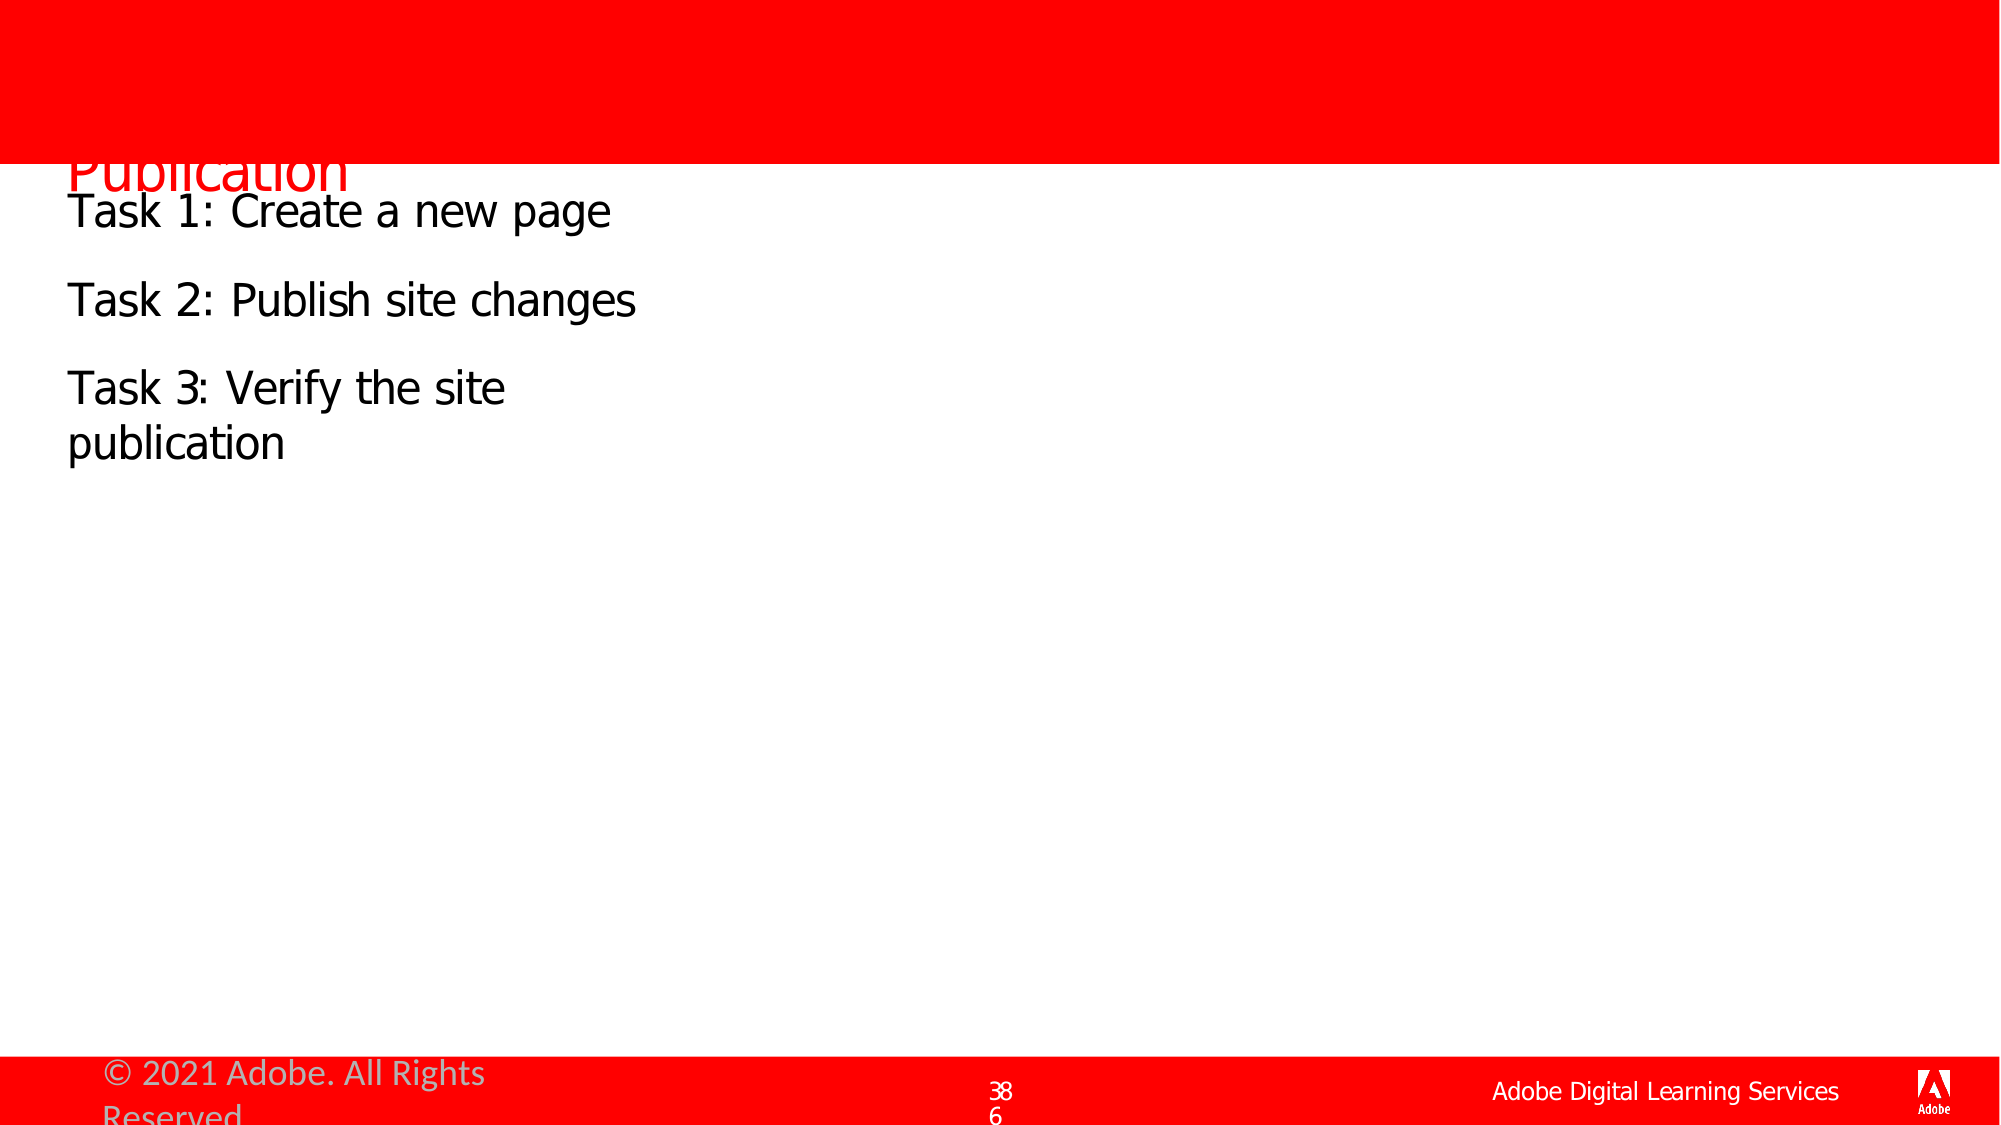

# Exercise 1: Manage a Site Publication
Task 1: Create a new page
Task 2: Publish site changes
Task 3: Verify the site publication
© 2021 Adobe. All Rights Reserved
Adobe Digital Learning Services
386